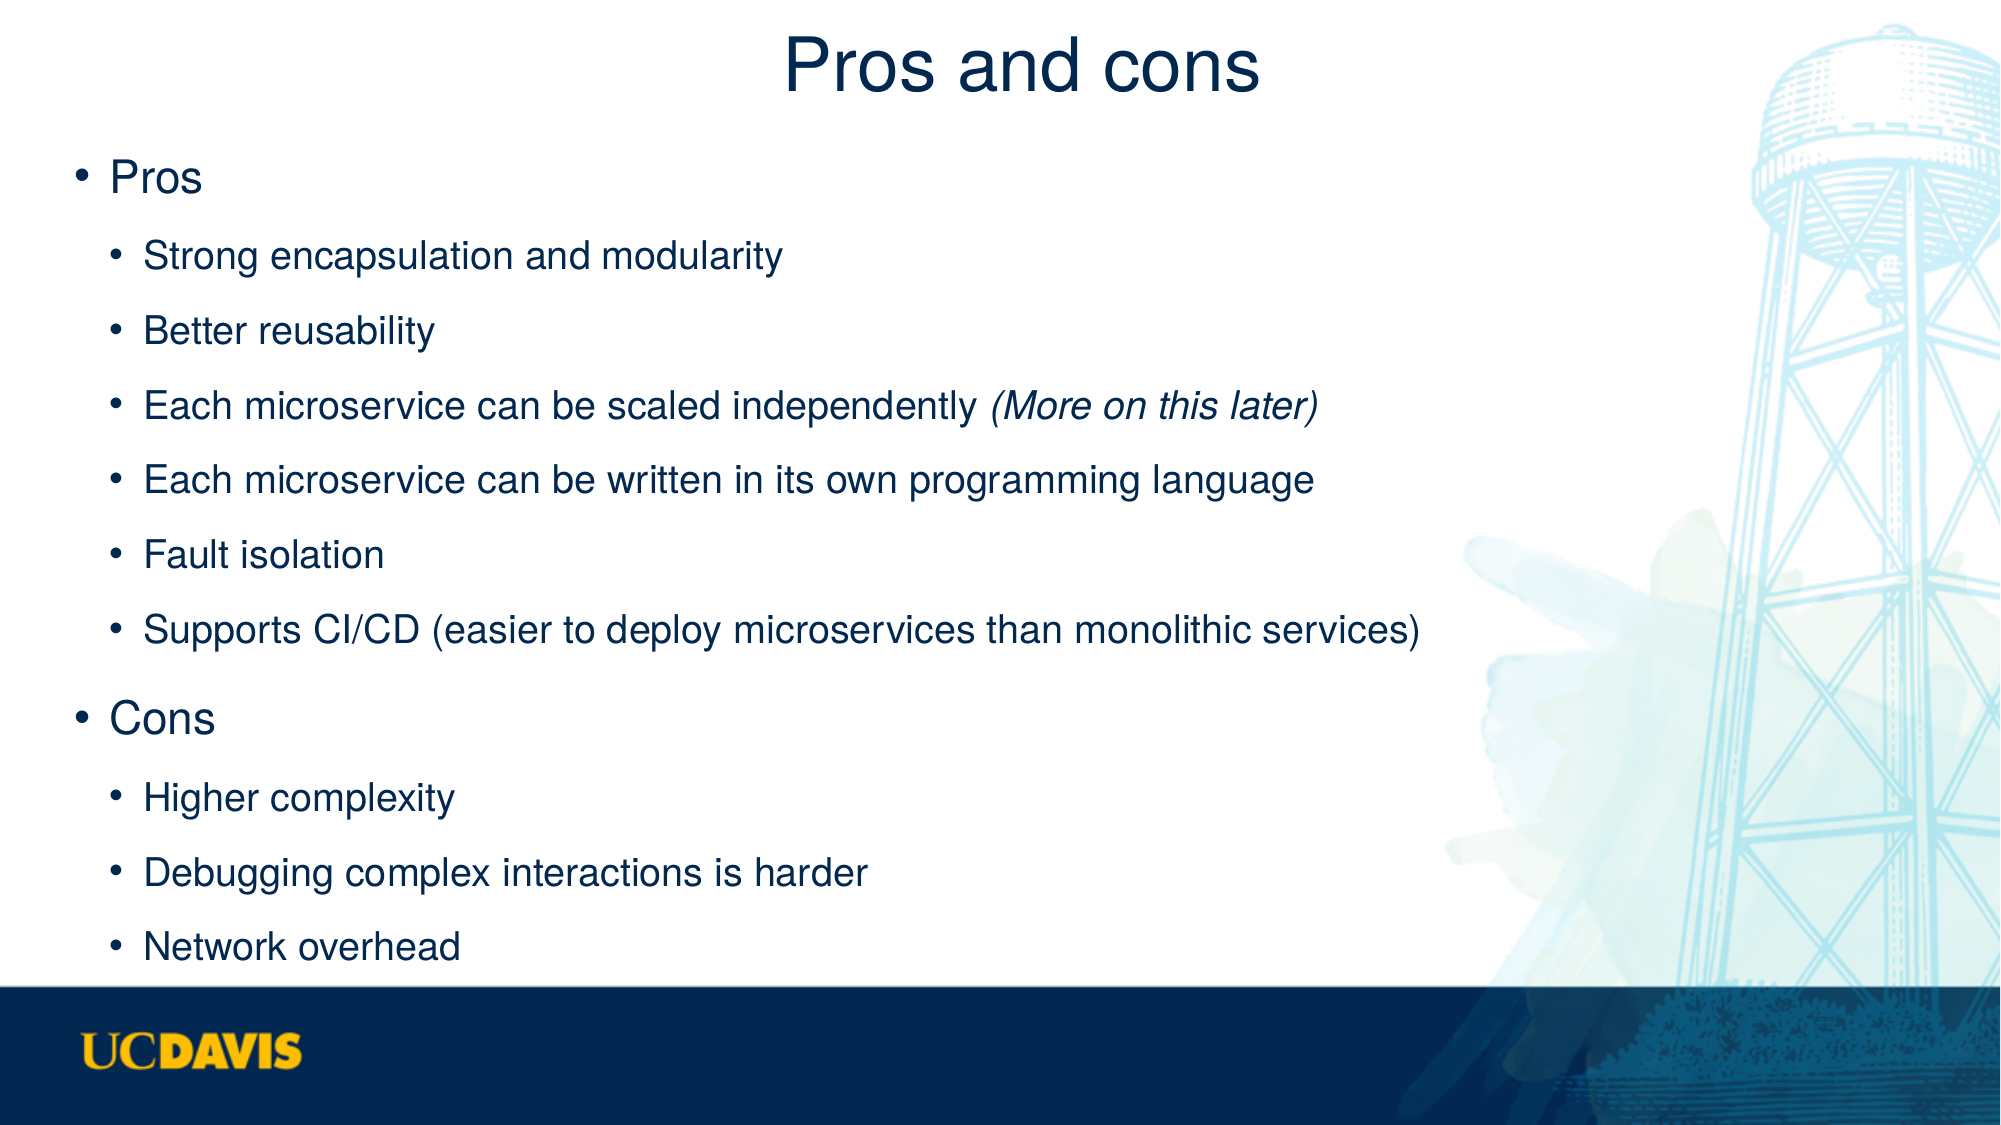

# Pros and cons
Pros
Strong encapsulation and modularity
Better reusability
Each microservice can be scaled independently (More on this later)
Each microservice can be written in its own programming language
Fault isolation
Supports CI/CD (easier to deploy microservices than monolithic services)
Cons
Higher complexity
Debugging complex interactions is harder
Network overhead